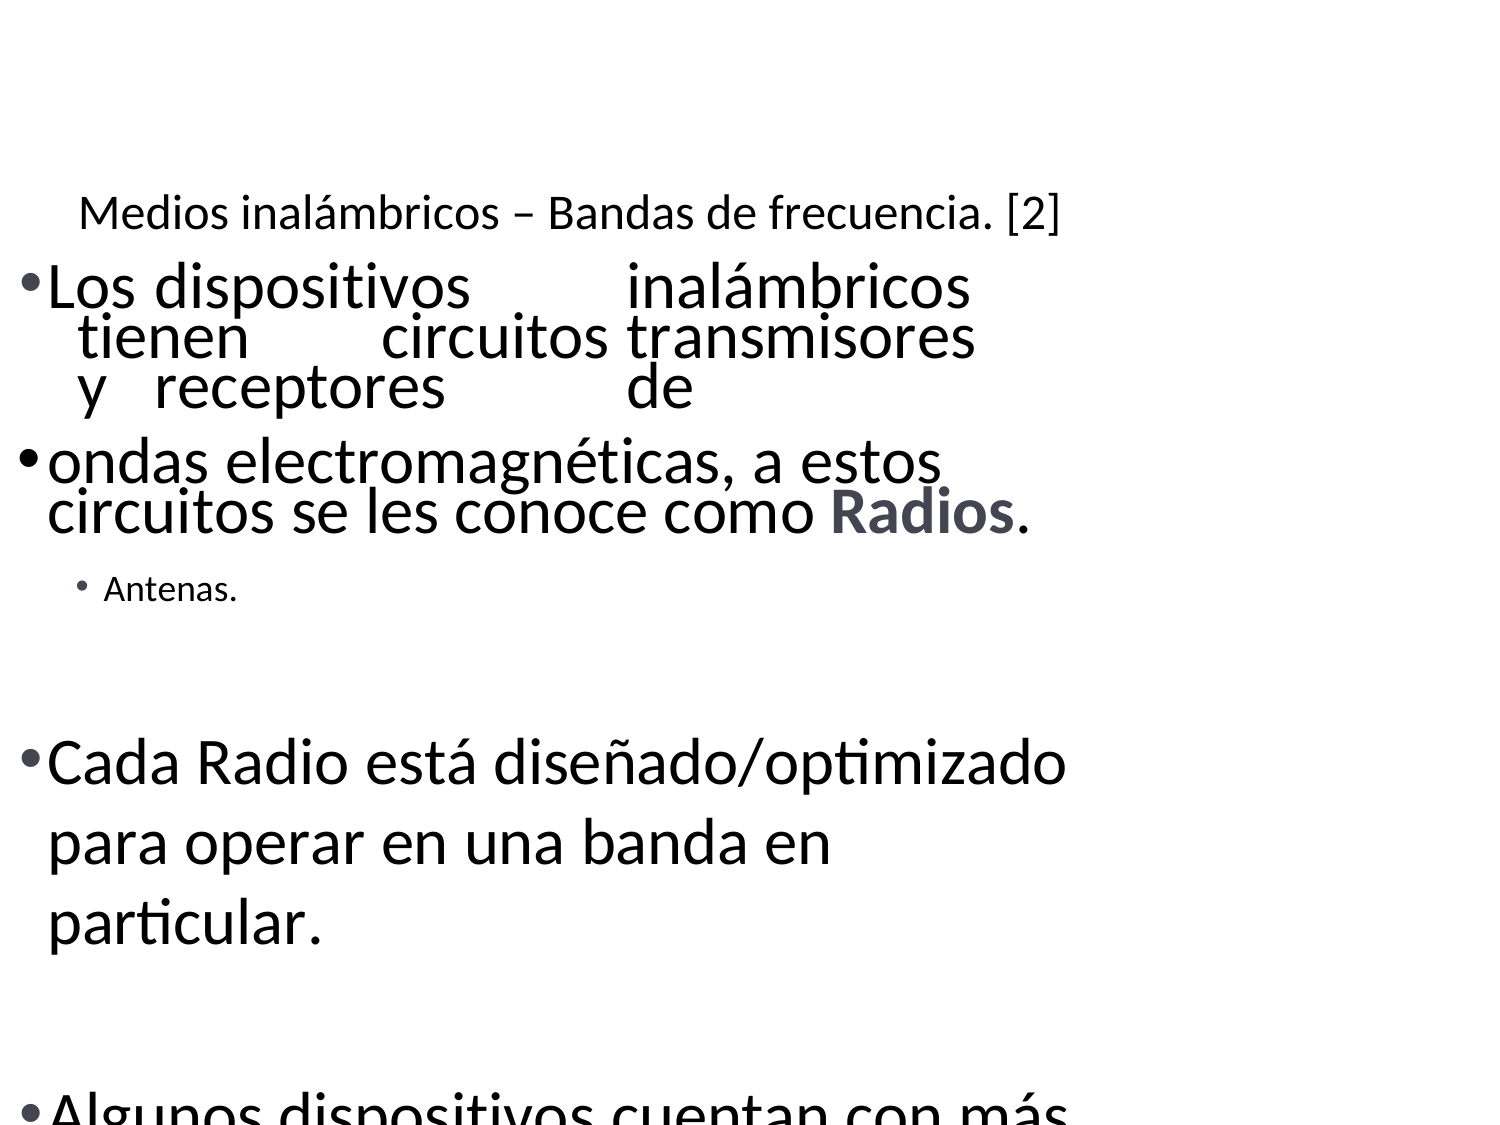

# Medios inalámbricos – Bandas de frecuencia. [2]
Los	dispositivos	inalámbricos	tienen	circuitos	transmisores	y	receptores	de
ondas electromagnéticas, a estos circuitos se les conoce como Radios.
Antenas.

Cada Radio está diseñado/optimizado para operar en una banda en particular.

Algunos dispositivos cuentan con más de un radio.
Single-Band.
Dual-Band.